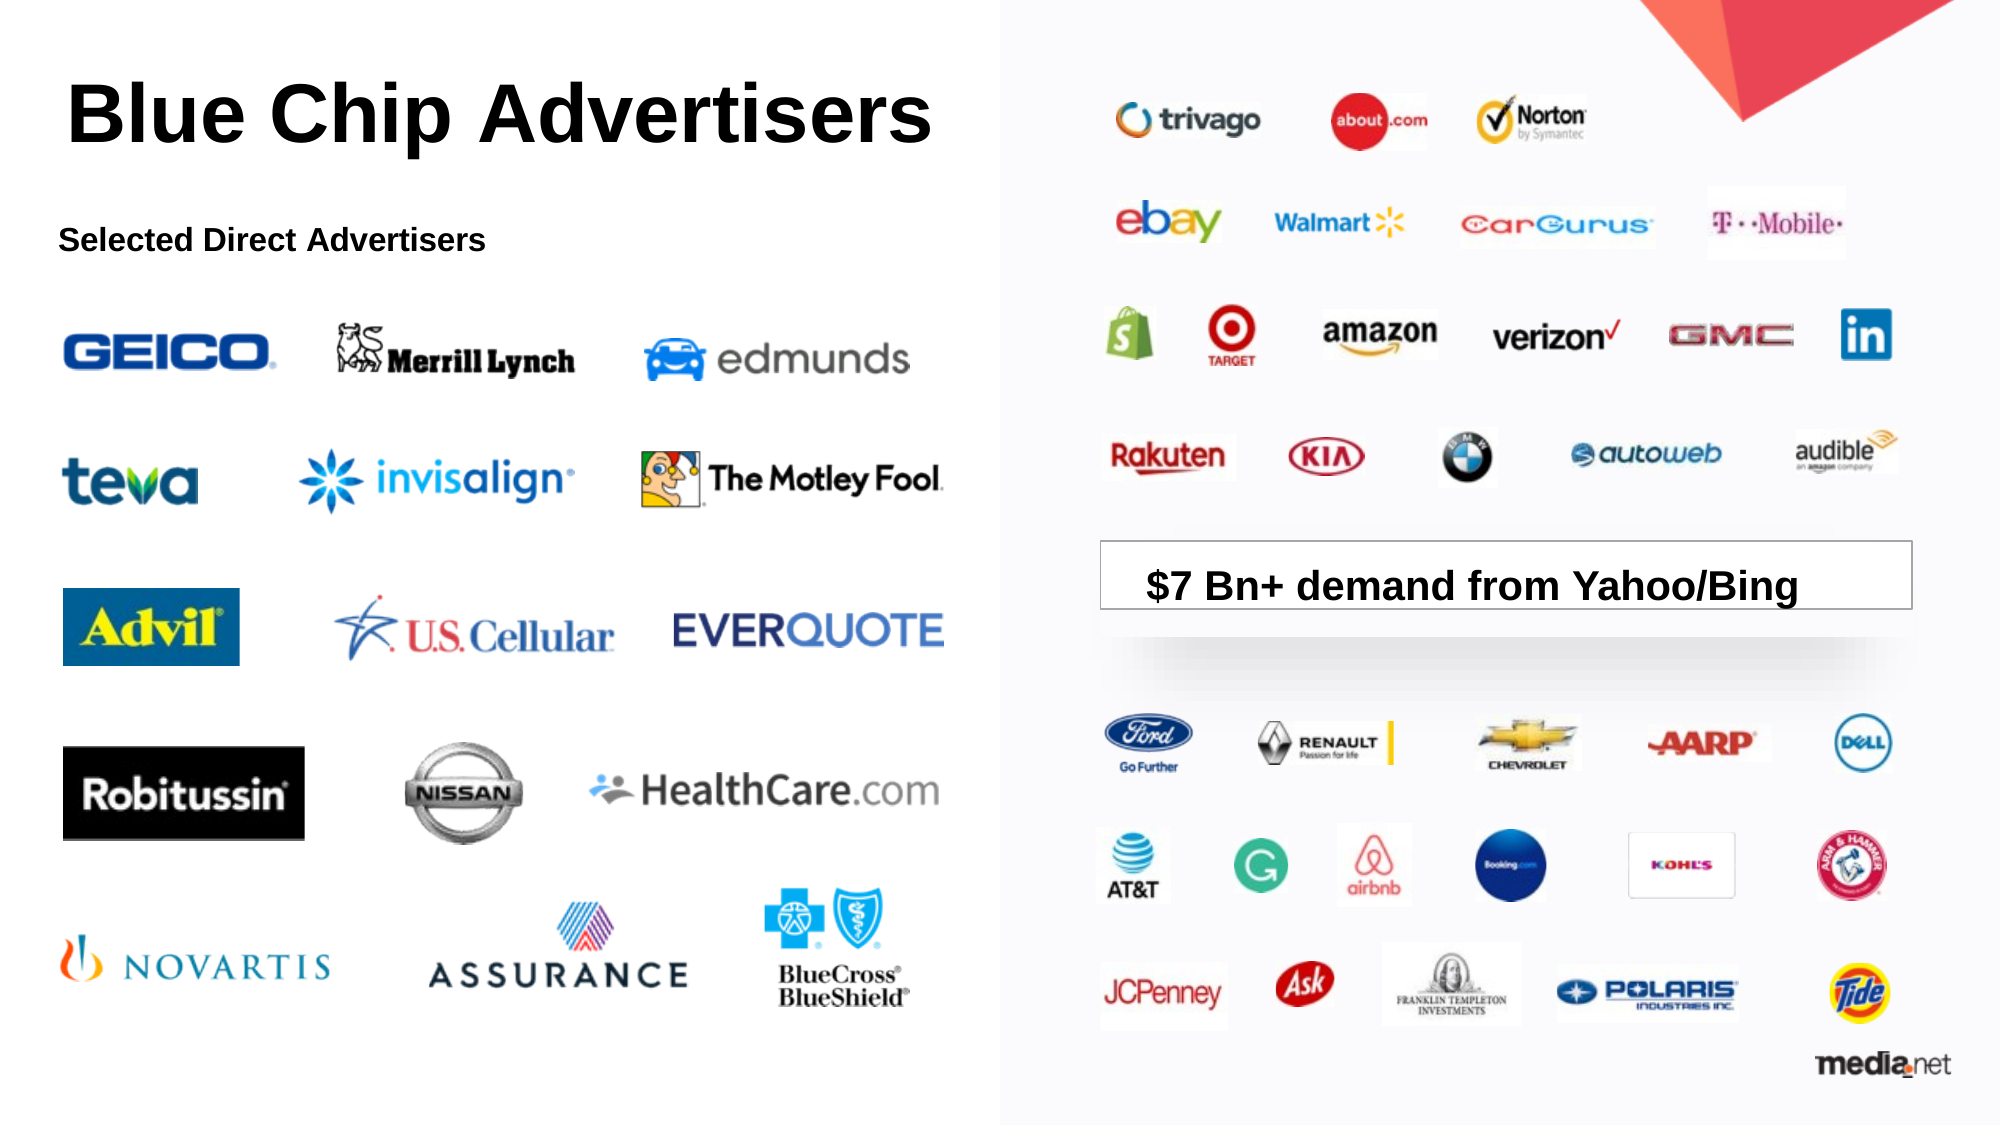

# Blue Chip Advertisers

Selected Direct Advertisers

$7 Bn+ demand from Yahoo/Bing